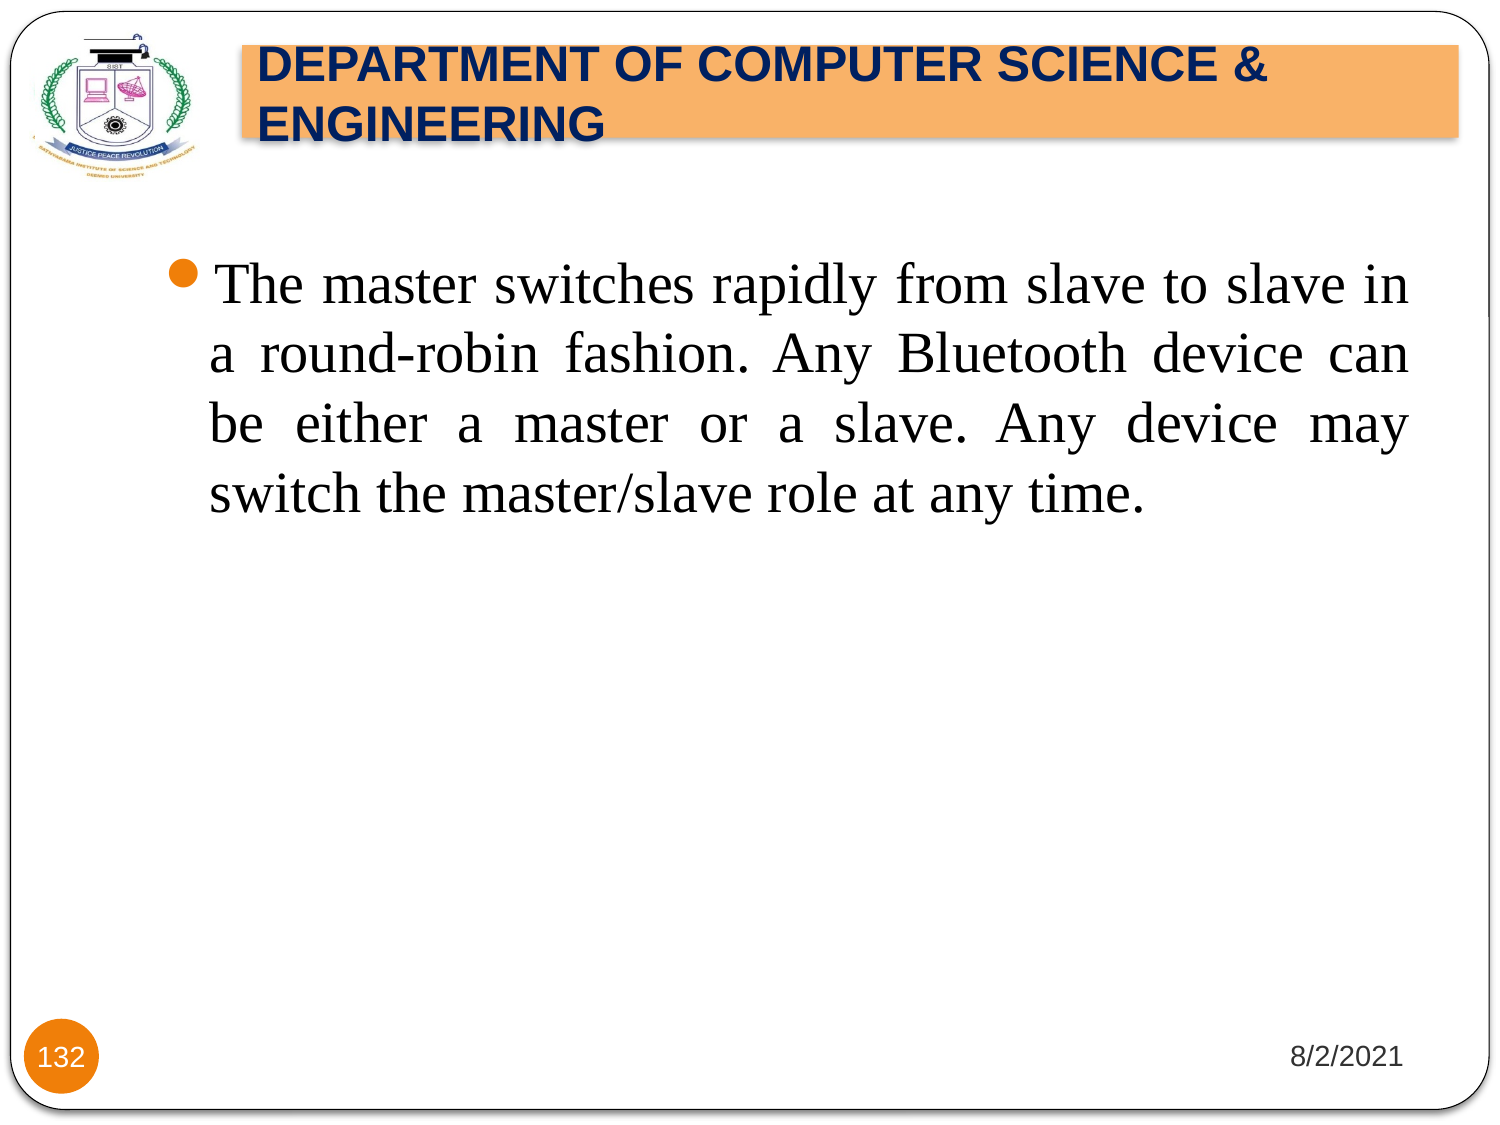

The master switches rapidly from slave to slave in a round-robin fashion. Any Bluetooth device can be either a master or a slave. Any device may switch the master/slave role at any time.

8/2/2021
132